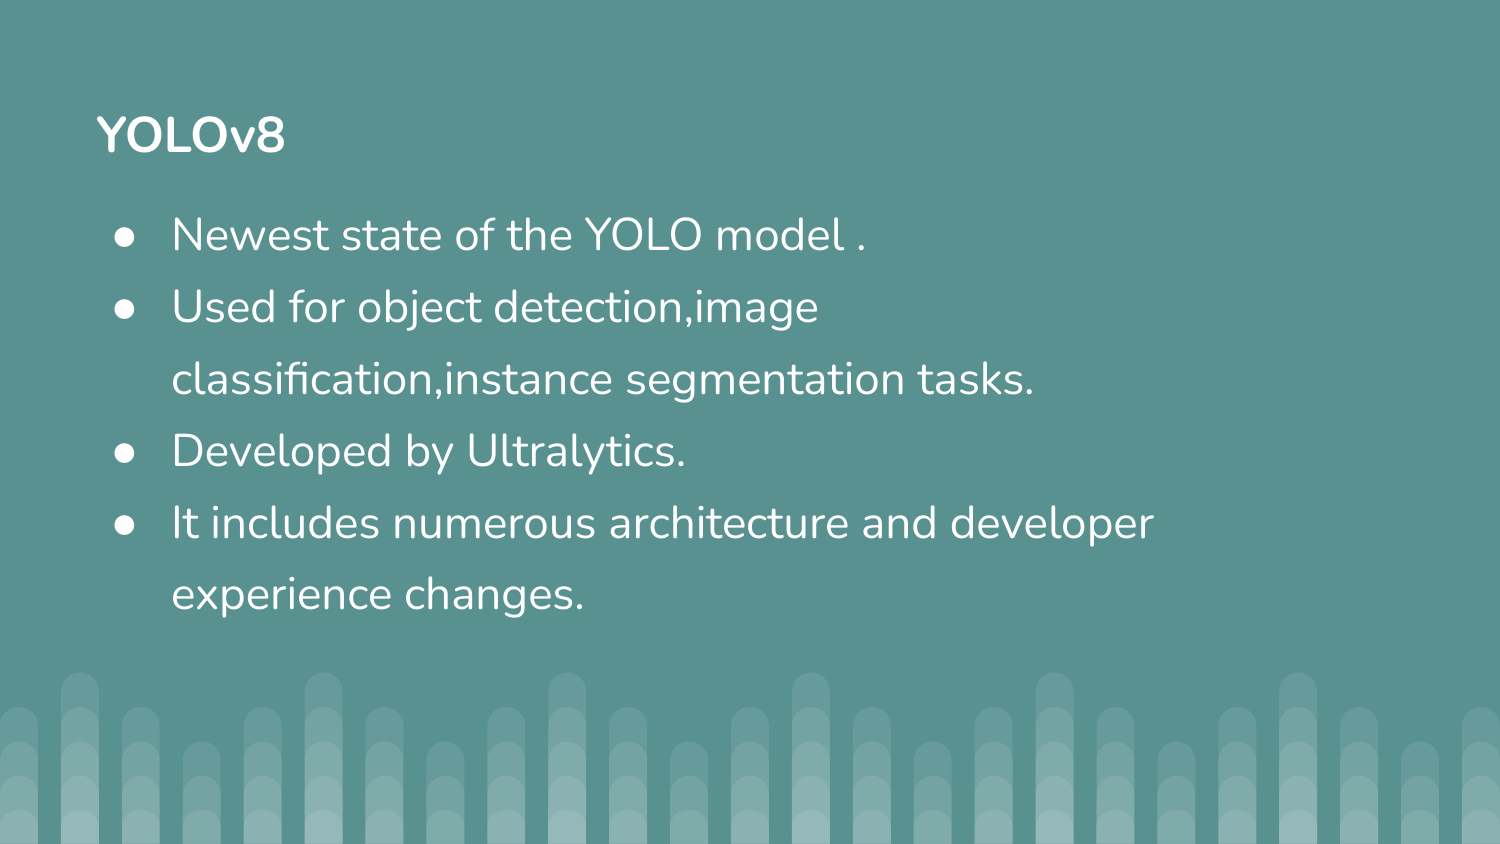

YOLOv8
Newest state of the YOLO model .
Used for object detection,image classification,instance segmentation tasks.
Developed by Ultralytics.
It includes numerous architecture and developer experience changes.